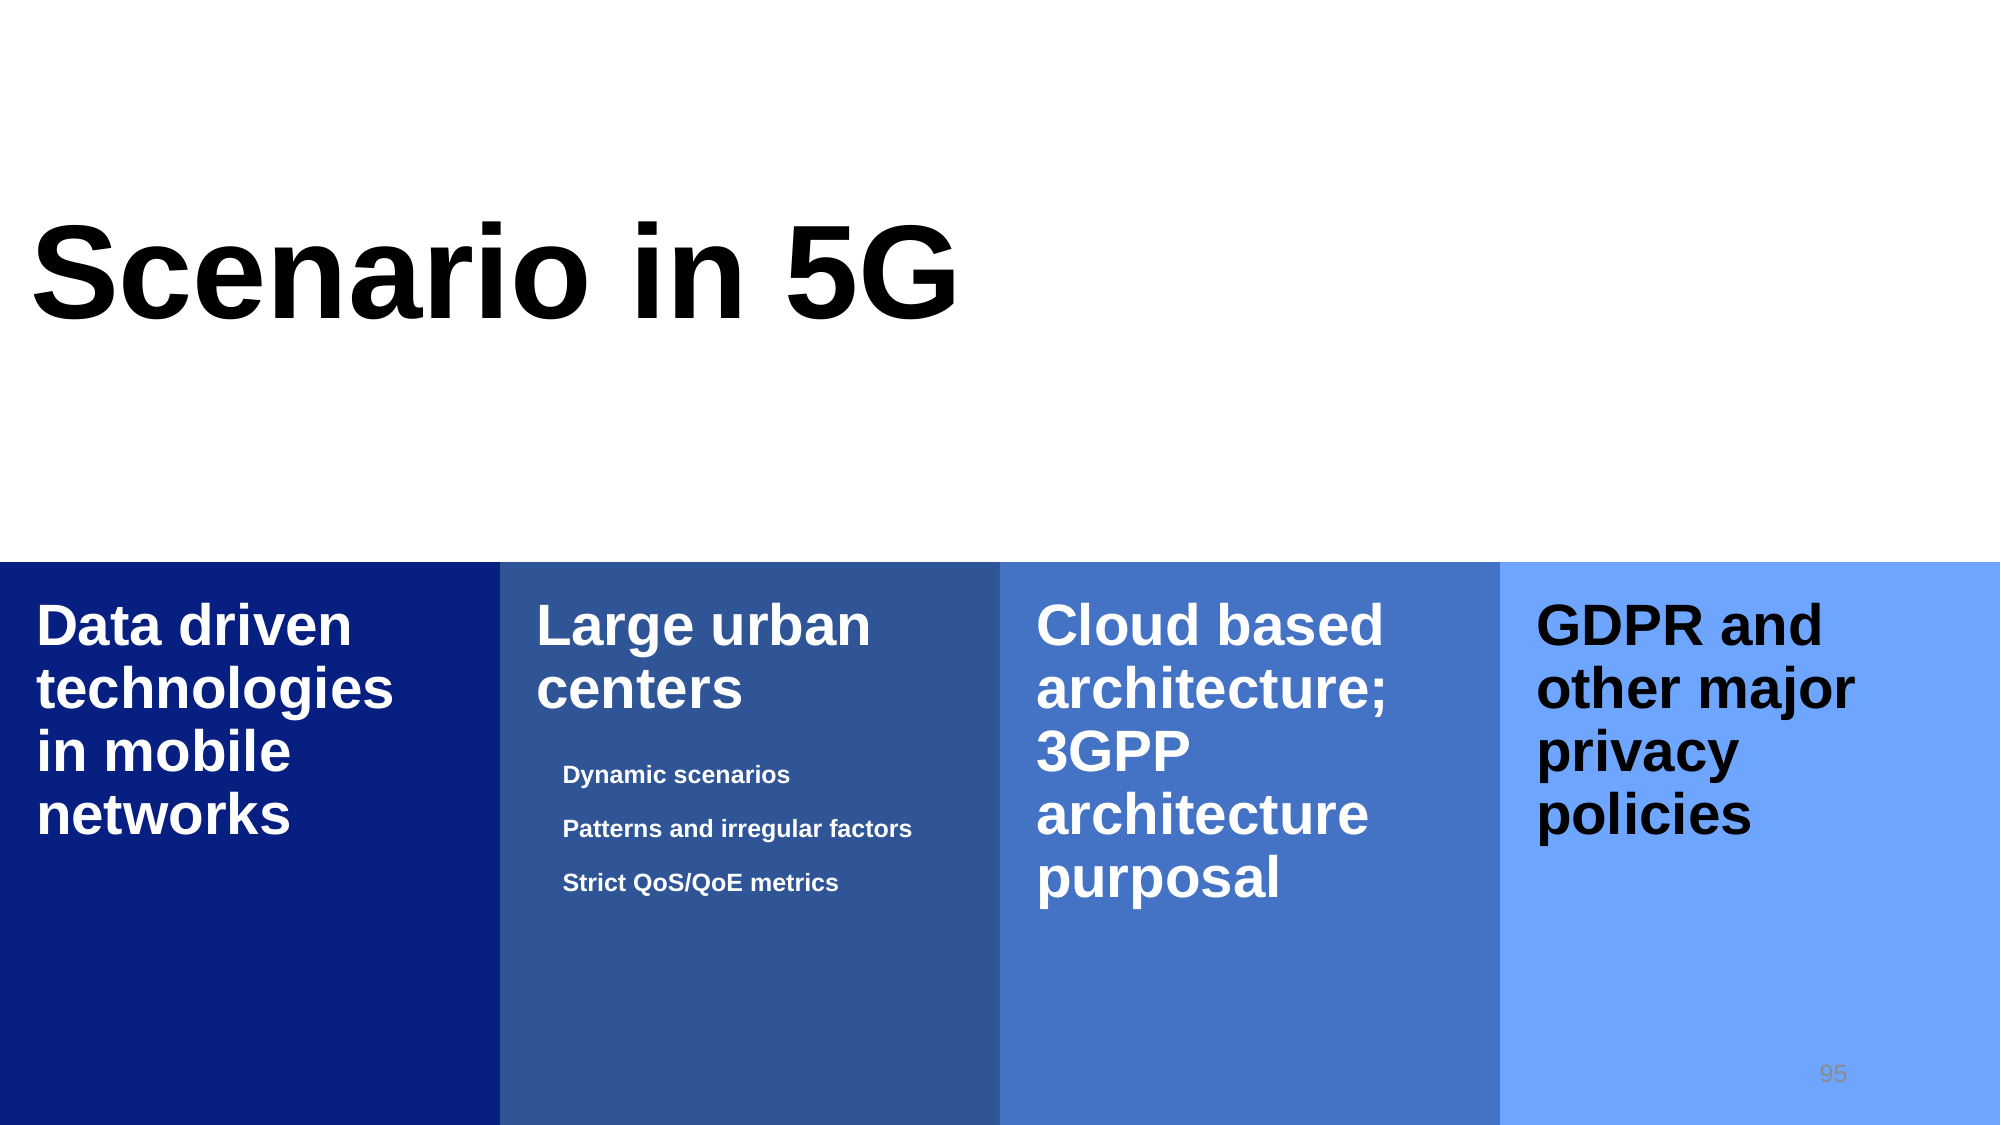

# Scenario in 5G
Cloud based architecture; 3GPP architecture purposal
GDPR and other major privacy policies
Data driven technologies in mobile networks
Large urban centers

Dynamic scenarios

Patterns and irregular factors

Strict QoS/QoE metrics
95